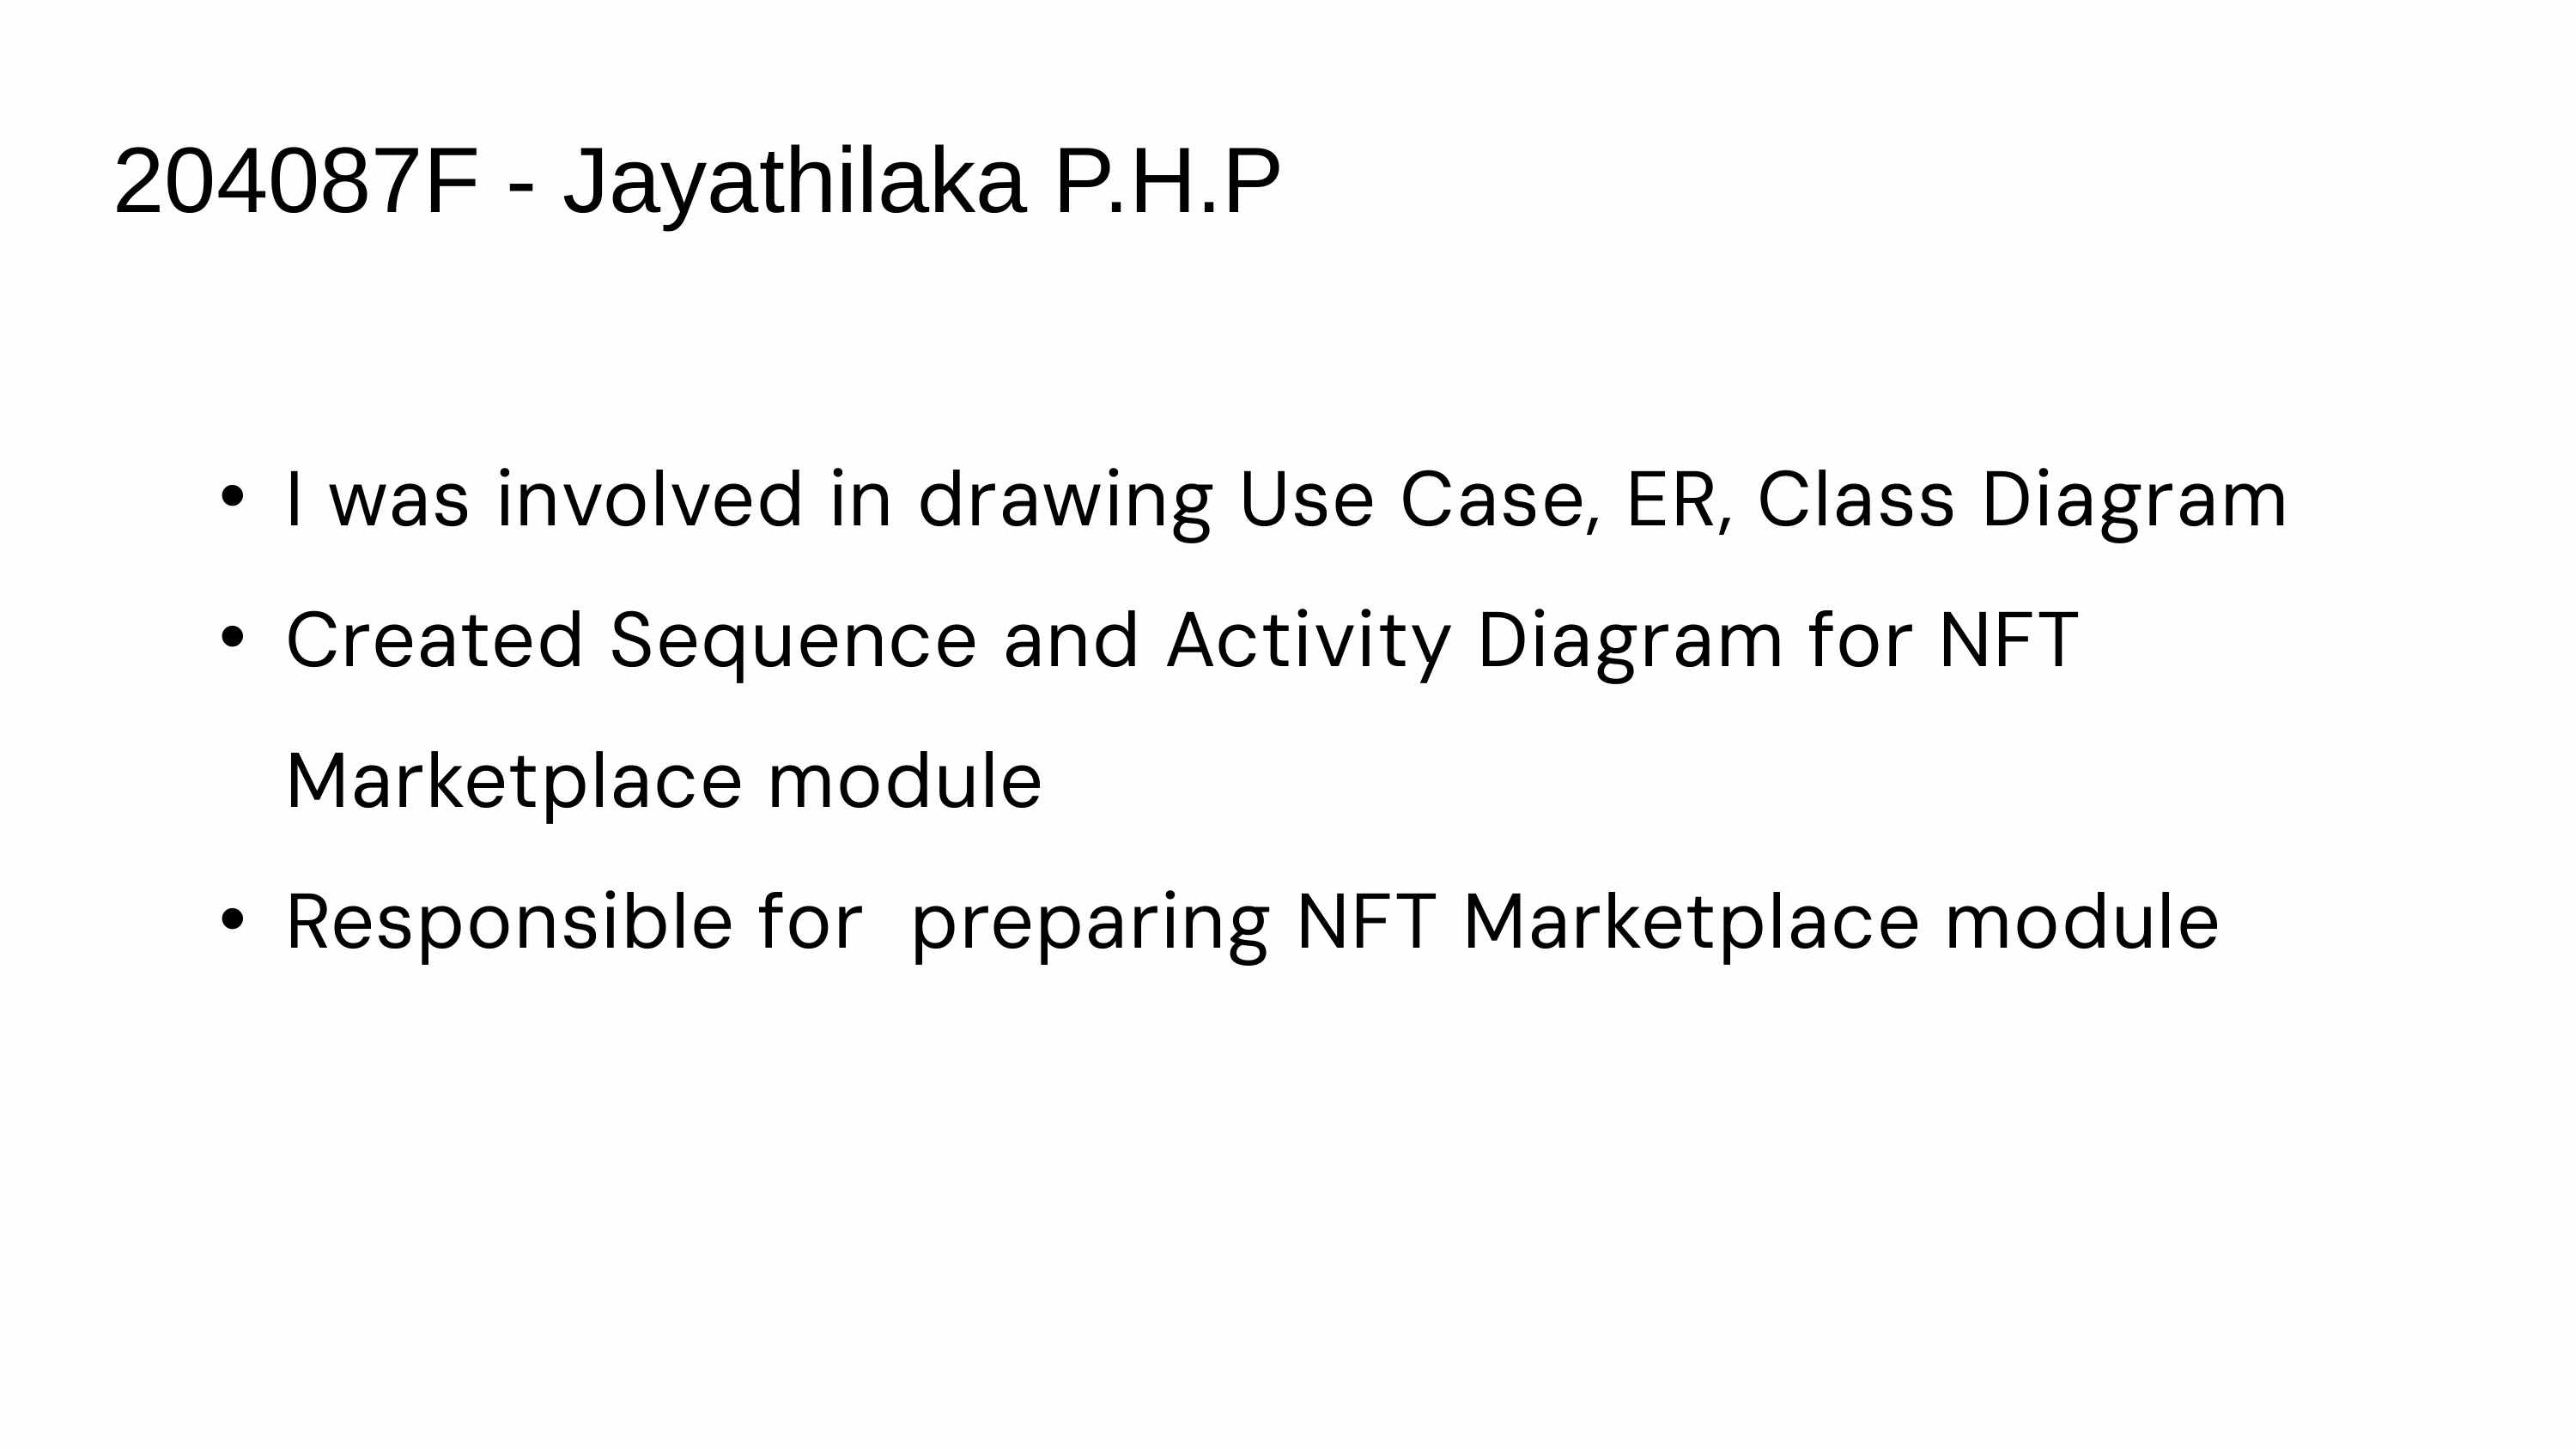

204087F - Jayathilaka P.H.P
I was involved in drawing Use Case, ER, Class Diagram
Created Sequence and Activity Diagram for NFT Marketplace module
Responsible for  preparing NFT Marketplace module